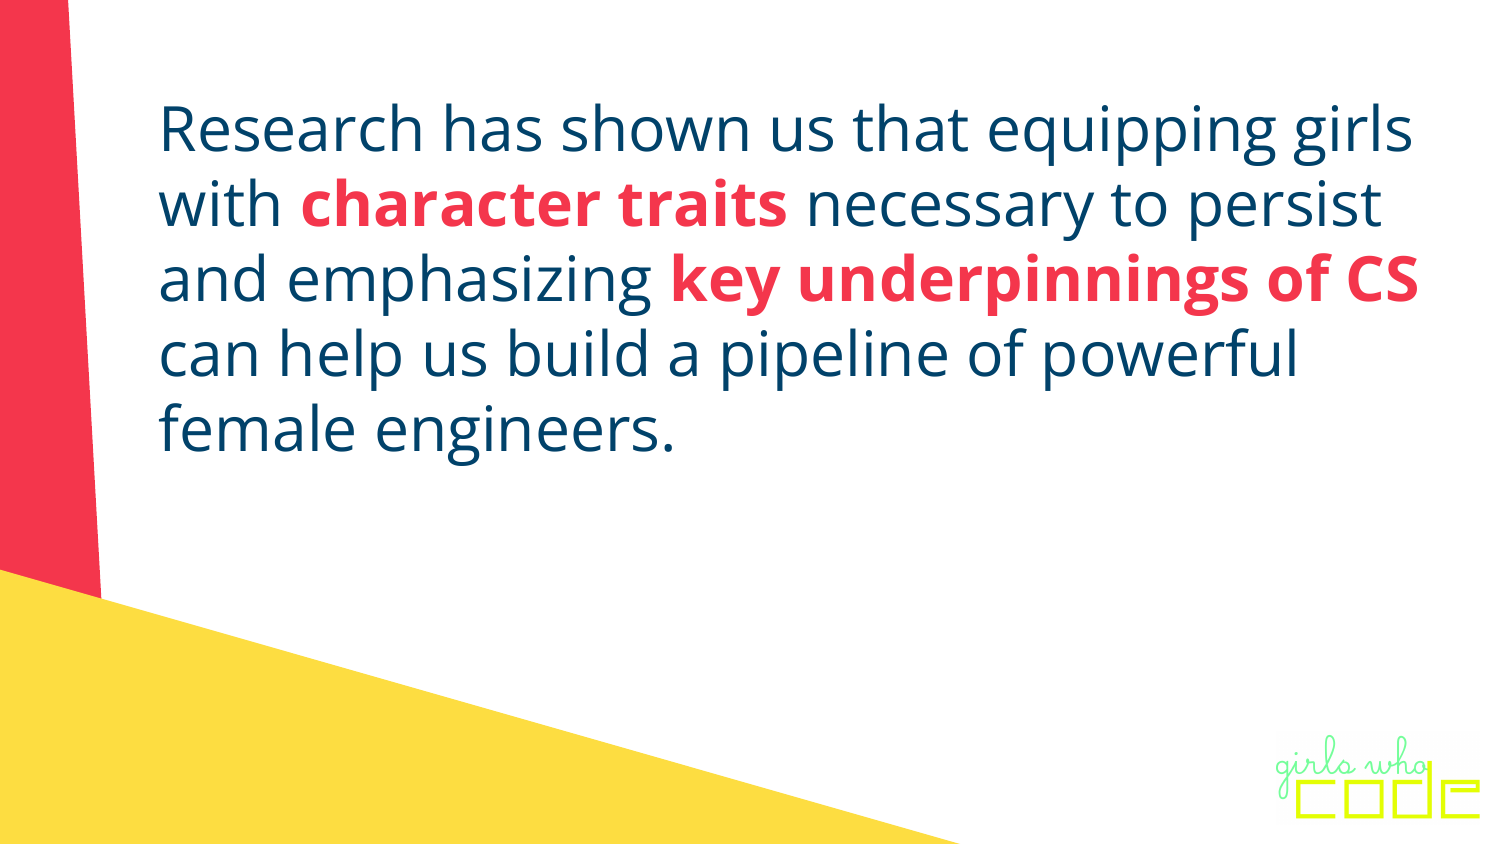

Research has shown us that equipping girls with character traits necessary to persist and emphasizing key underpinnings of CS can help us build a pipeline of powerful female engineers.